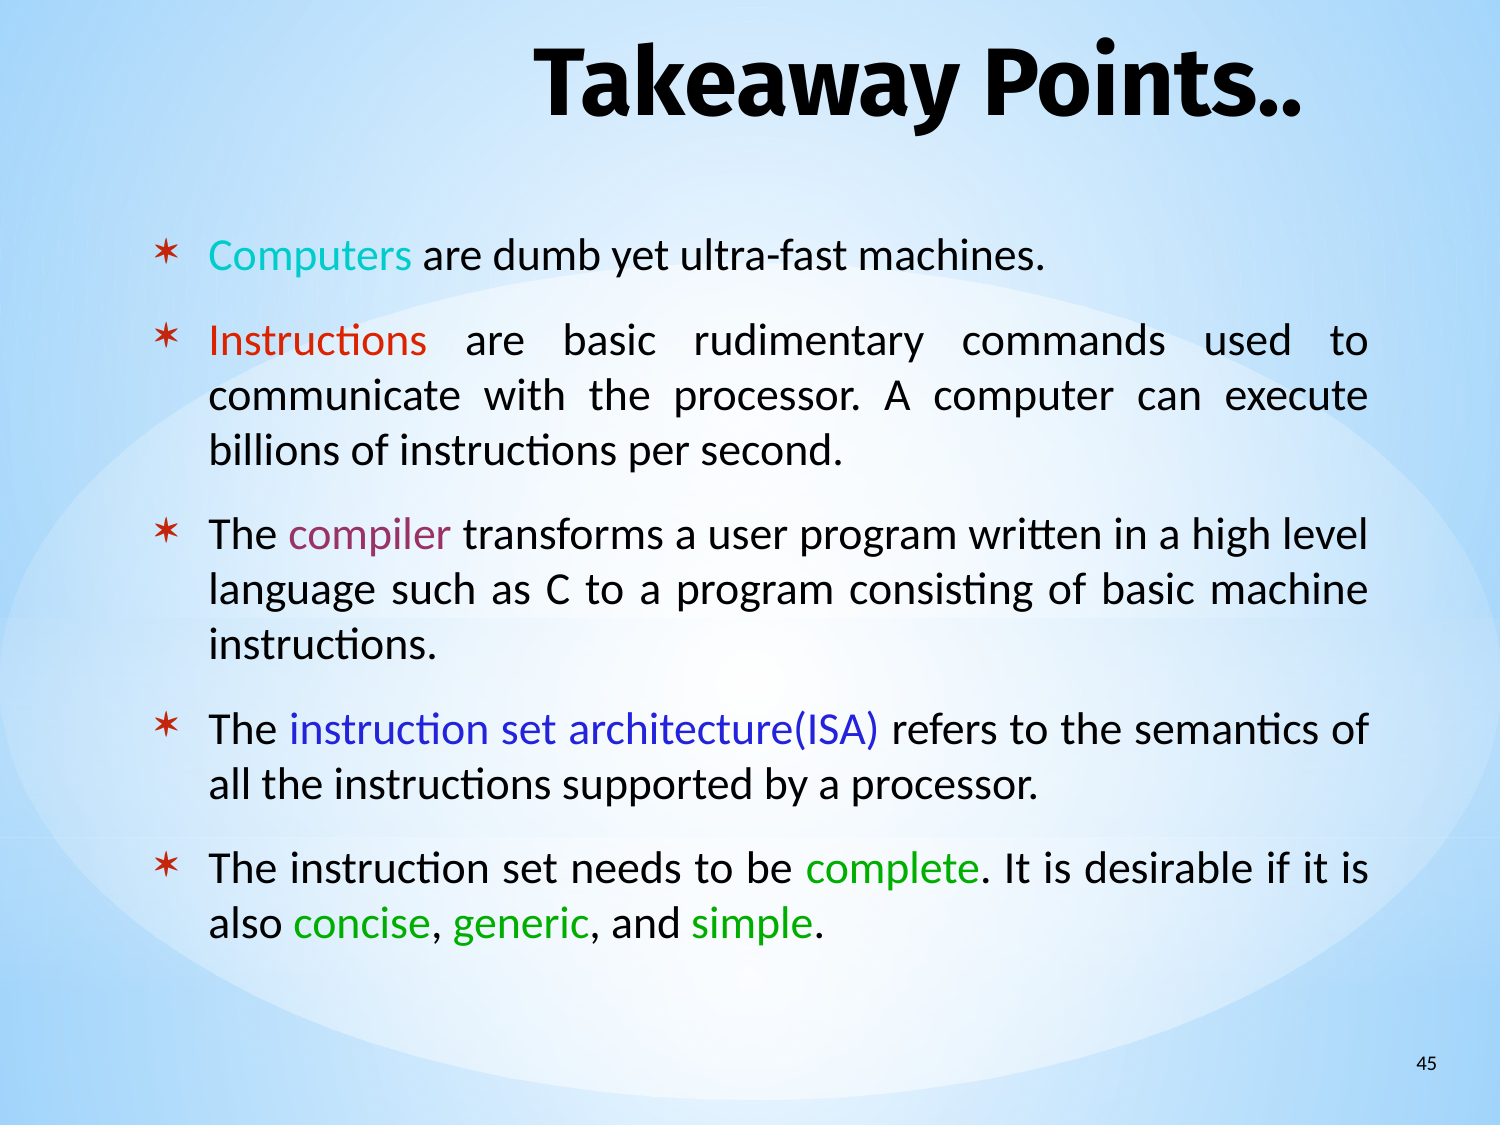

Takeaway Points..
Computers are dumb yet ultra-fast machines.
Instructions are basic rudimentary commands used to communicate with the processor. A computer can execute billions of instructions per second.
The compiler transforms a user program written in a high level language such as C to a program consisting of basic machine instructions.
The instruction set architecture(ISA) refers to the semantics of all the instructions supported by a processor.
The instruction set needs to be complete. It is desirable if it is also concise, generic, and simple.
45